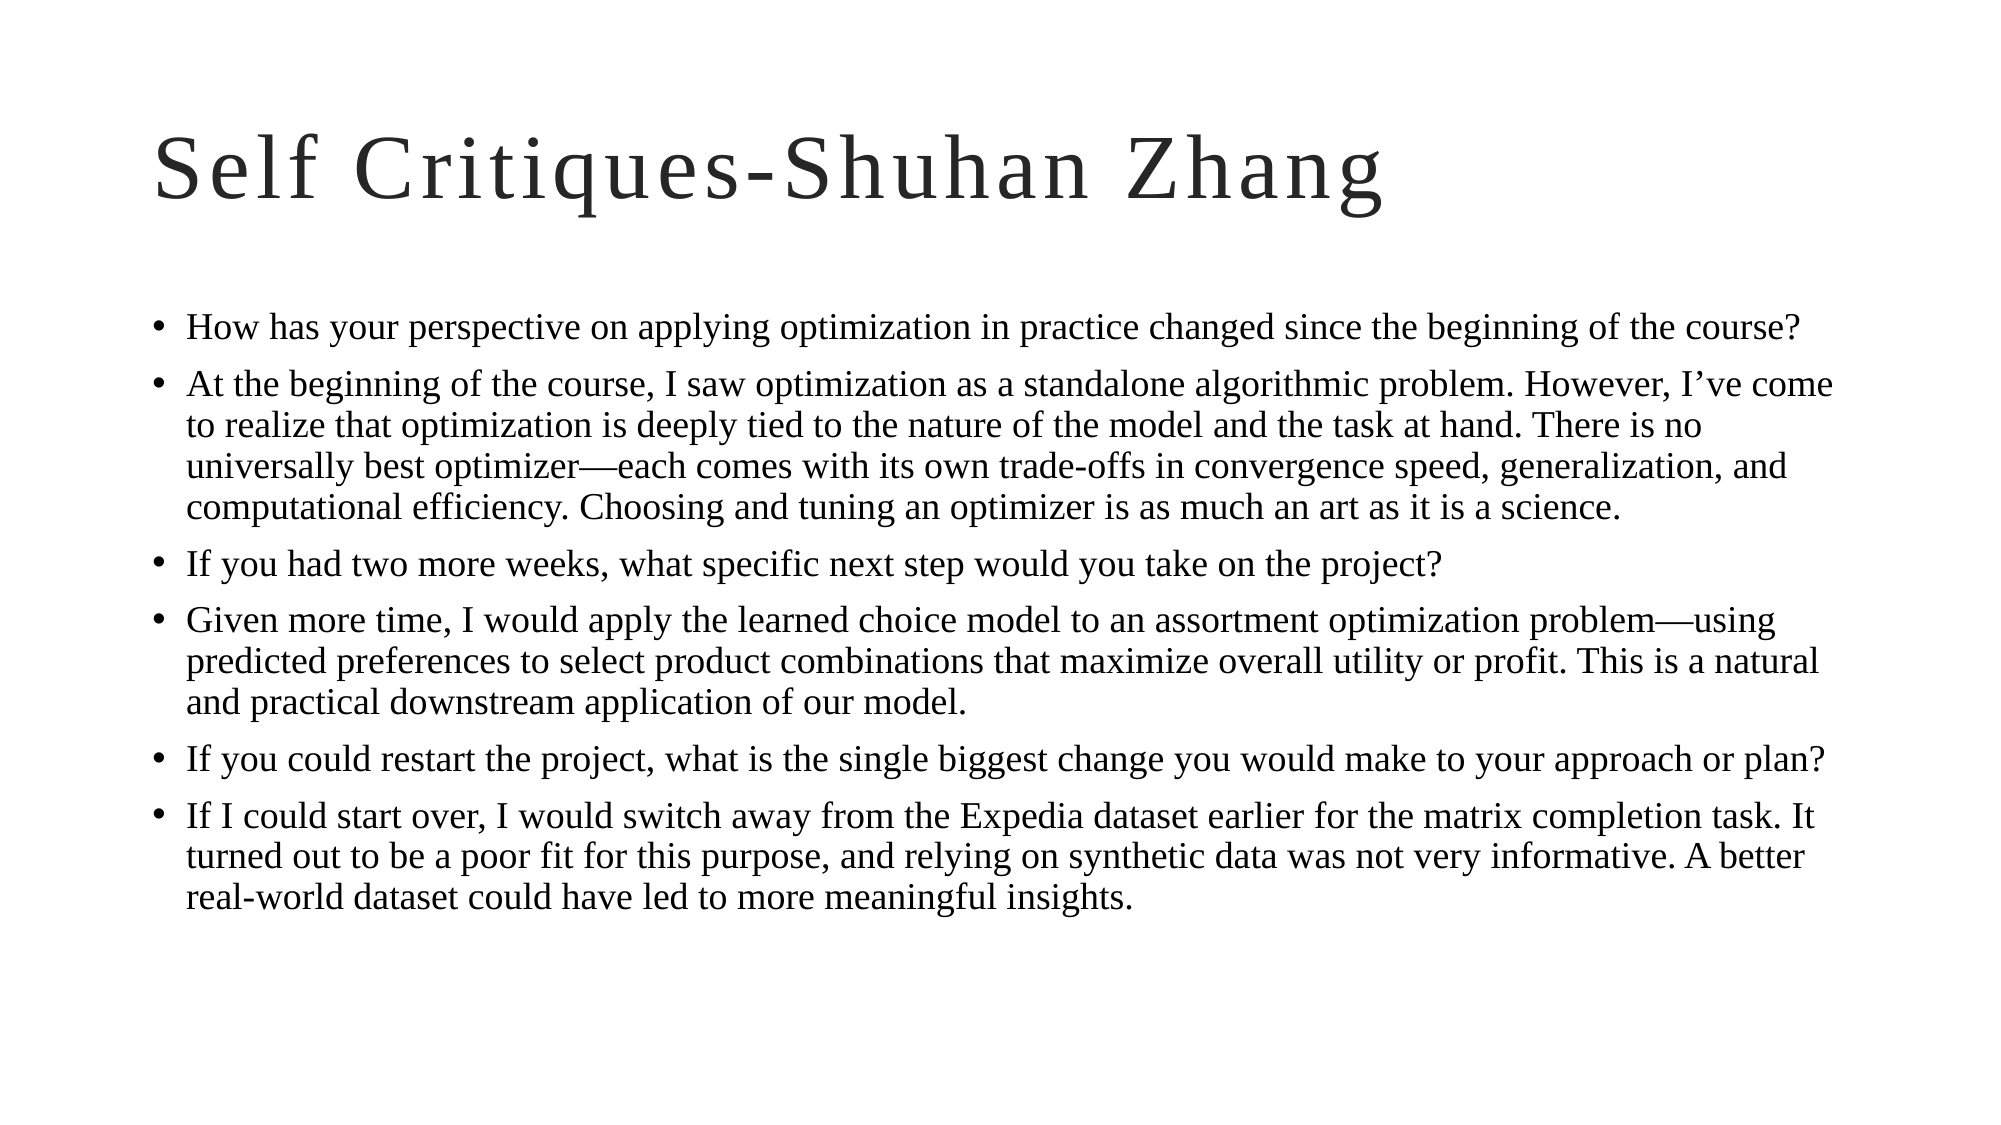

# Self Critiques-Shuhan Zhang
How has your perspective on applying optimization in practice changed since the beginning of the course?
At the beginning of the course, I saw optimization as a standalone algorithmic problem. However, I’ve come to realize that optimization is deeply tied to the nature of the model and the task at hand. There is no universally best optimizer—each comes with its own trade-offs in convergence speed, generalization, and computational efficiency. Choosing and tuning an optimizer is as much an art as it is a science.
If you had two more weeks, what specific next step would you take on the project?
Given more time, I would apply the learned choice model to an assortment optimization problem—using predicted preferences to select product combinations that maximize overall utility or profit. This is a natural and practical downstream application of our model.
If you could restart the project, what is the single biggest change you would make to your approach or plan?
If I could start over, I would switch away from the Expedia dataset earlier for the matrix completion task. It turned out to be a poor fit for this purpose, and relying on synthetic data was not very informative. A better real-world dataset could have led to more meaningful insights.